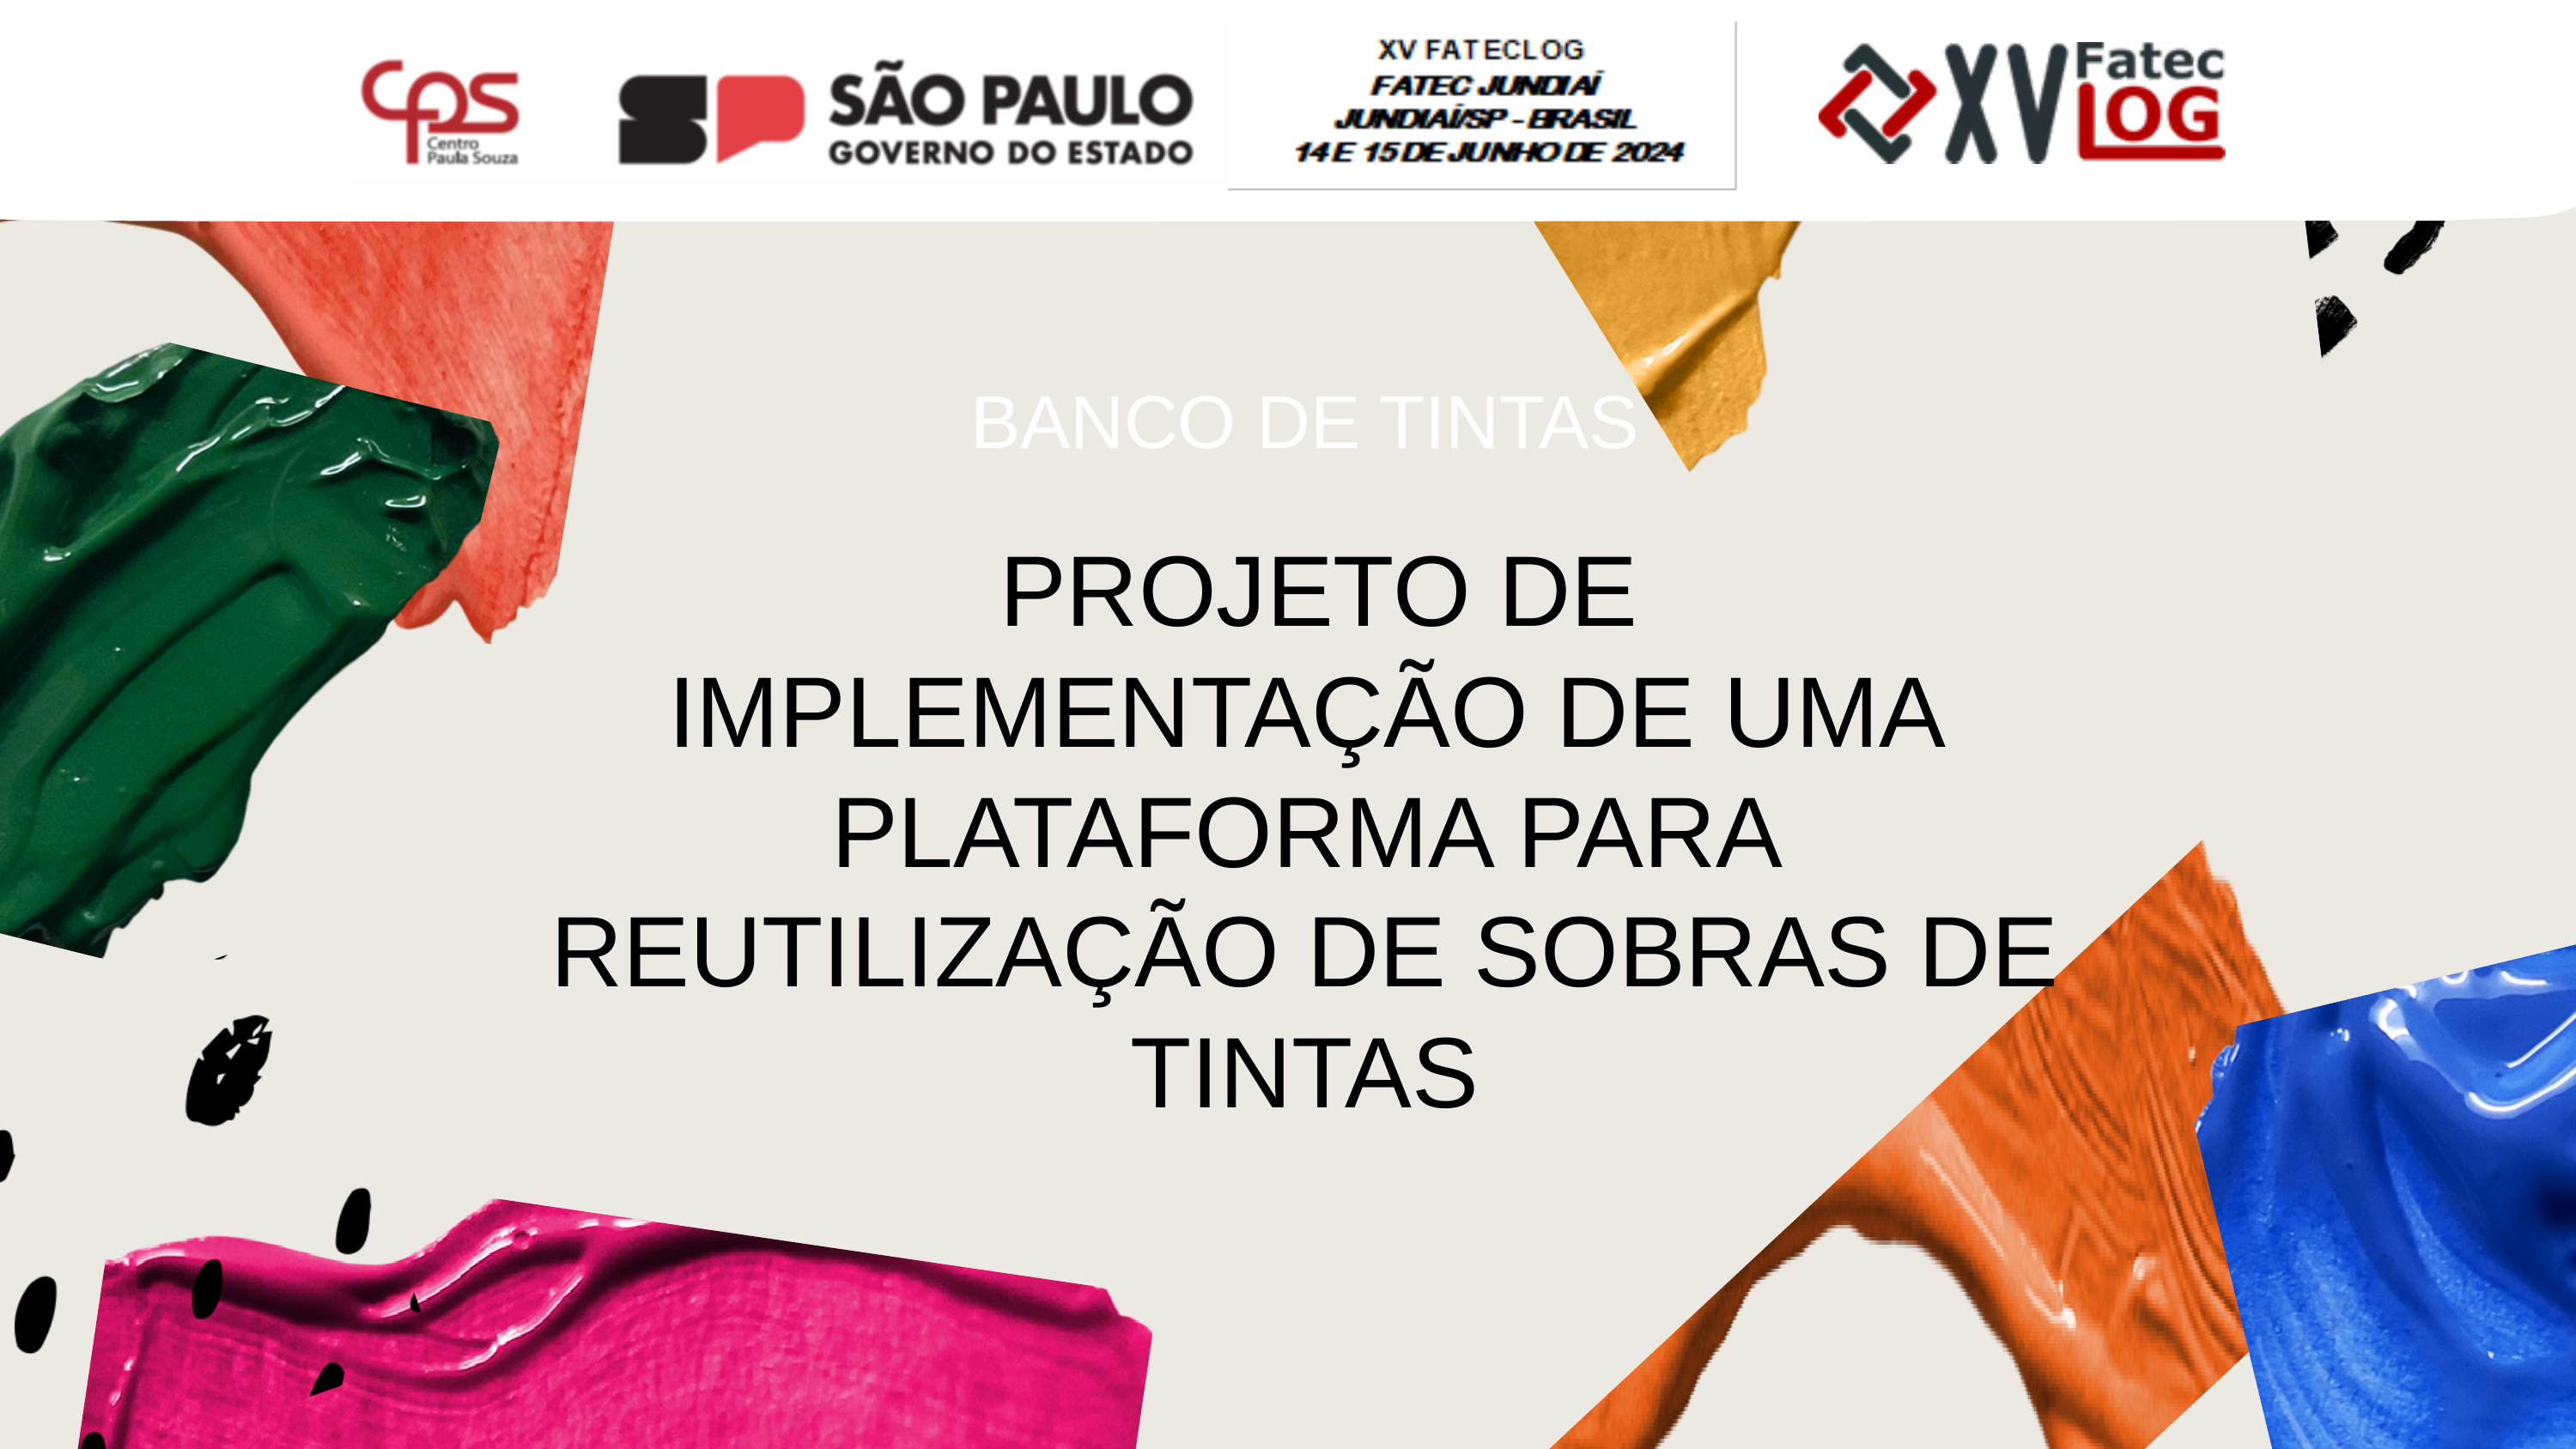

BANCO DE TINTAS
 PROJETO DE IMPLEMENTAÇÃO DE UMA PLATAFORMA PARA REUTILIZAÇÃO DE SOBRAS DE TINTAS